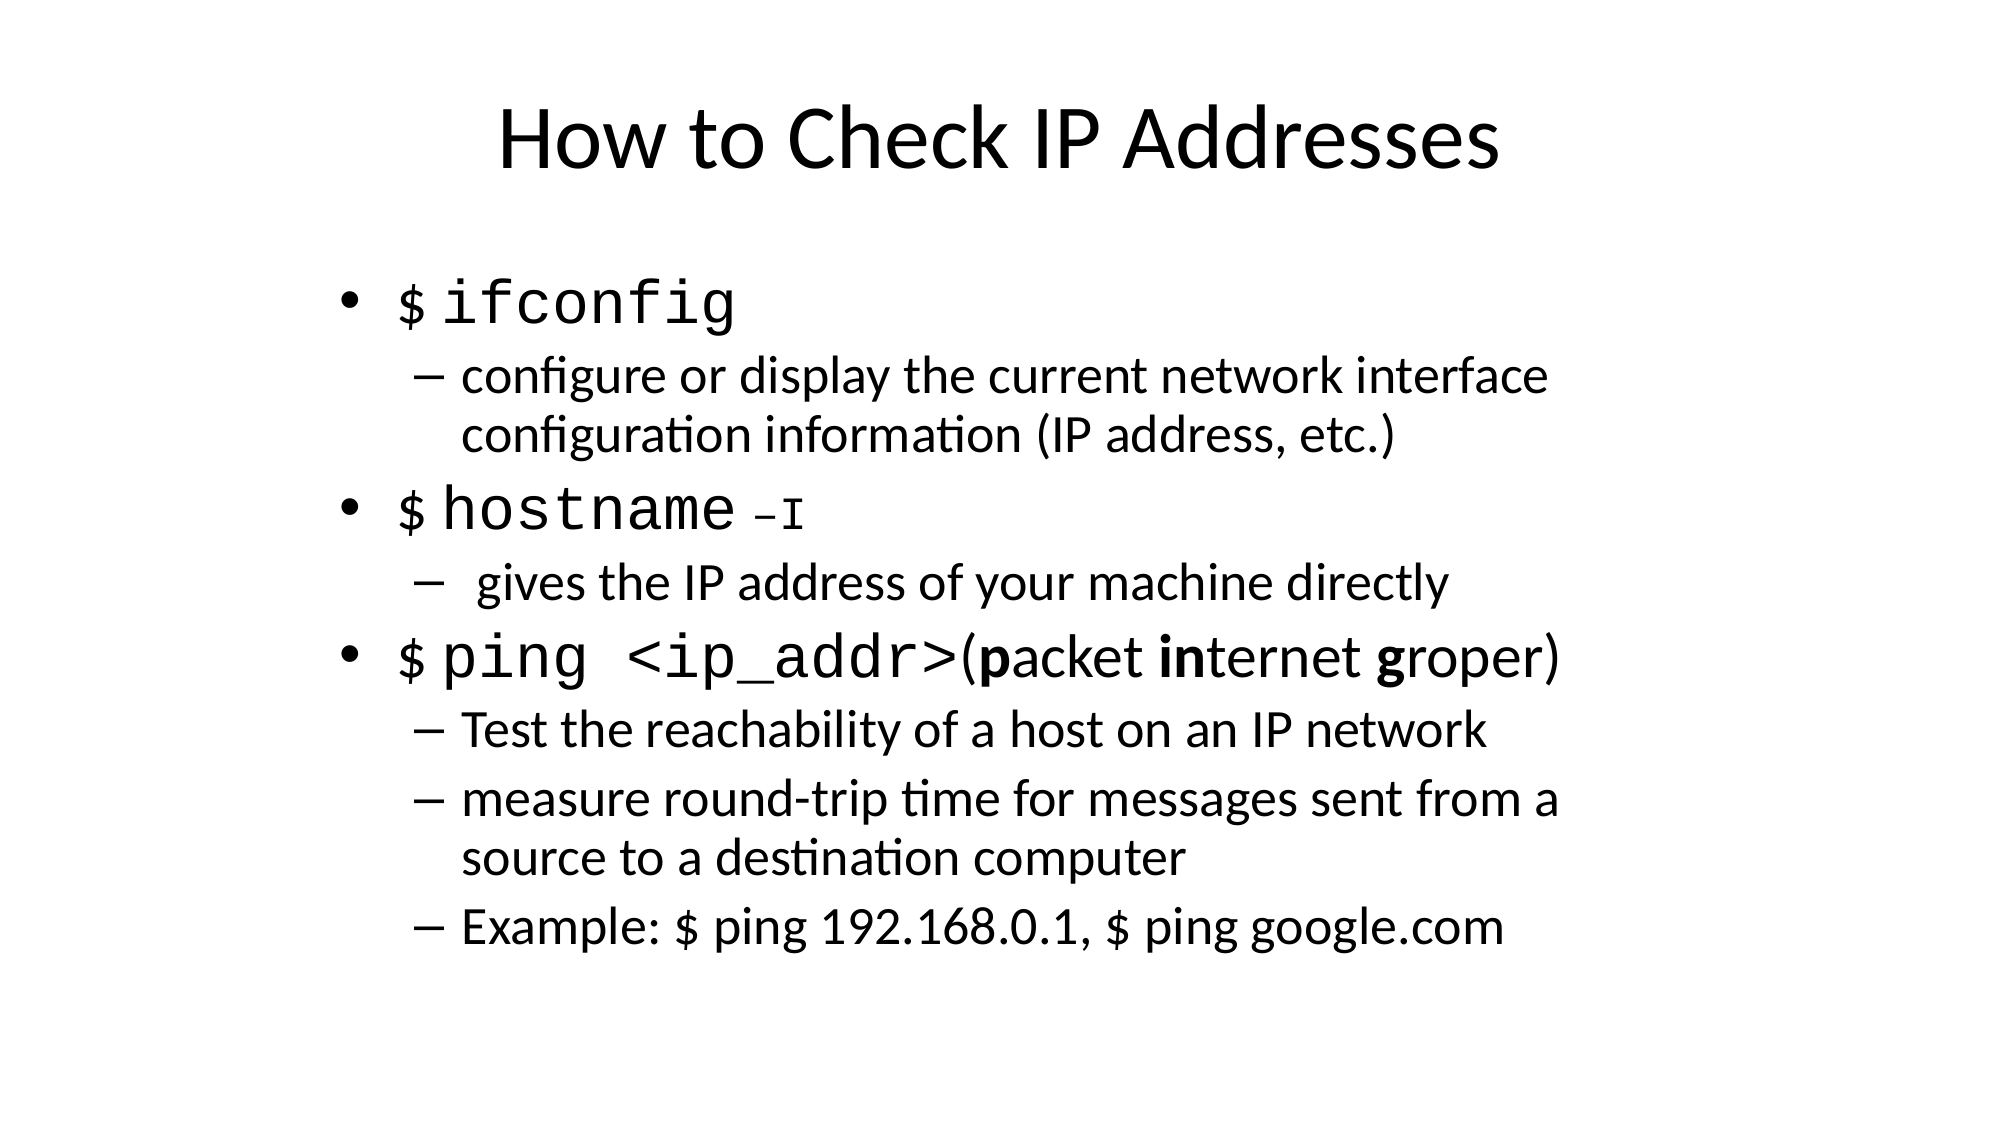

# How to Check IP Addresses
$ ifconfig
configure or display the current network interface configuration information (IP address, etc.)
$ hostname –I
 gives the IP address of your machine directly
$ ping <ip_addr>(packet internet groper)
Test the reachability of a host on an IP network
measure round-trip time for messages sent from a source to a destination computer
Example: $ ping 192.168.0.1, $ ping google.com